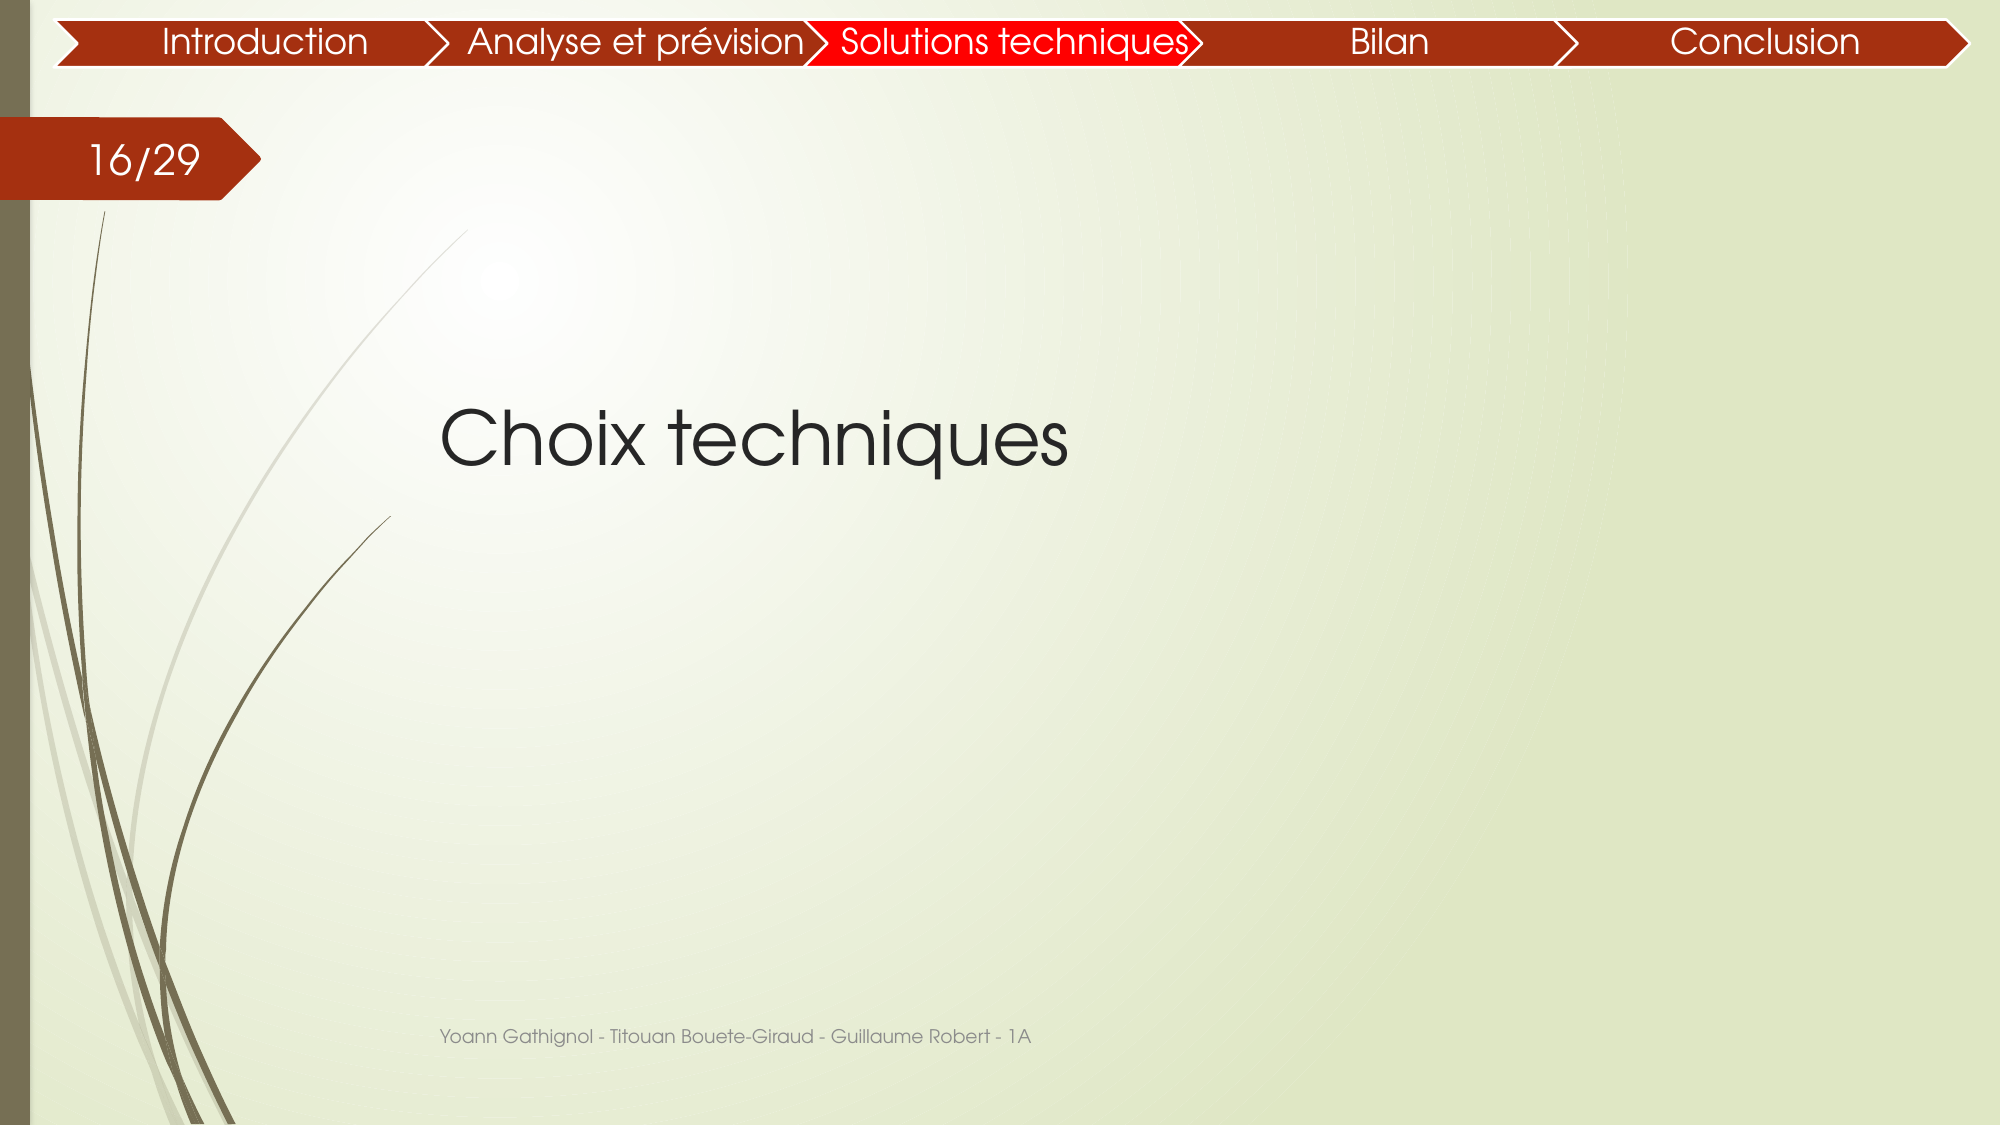

Introduction
Analyse et prévision
Solutions techniques
Bilan
Conclusion
16/29
# Choix techniques
Yoann Gathignol - Titouan Bouete-Giraud - Guillaume Robert - 1A